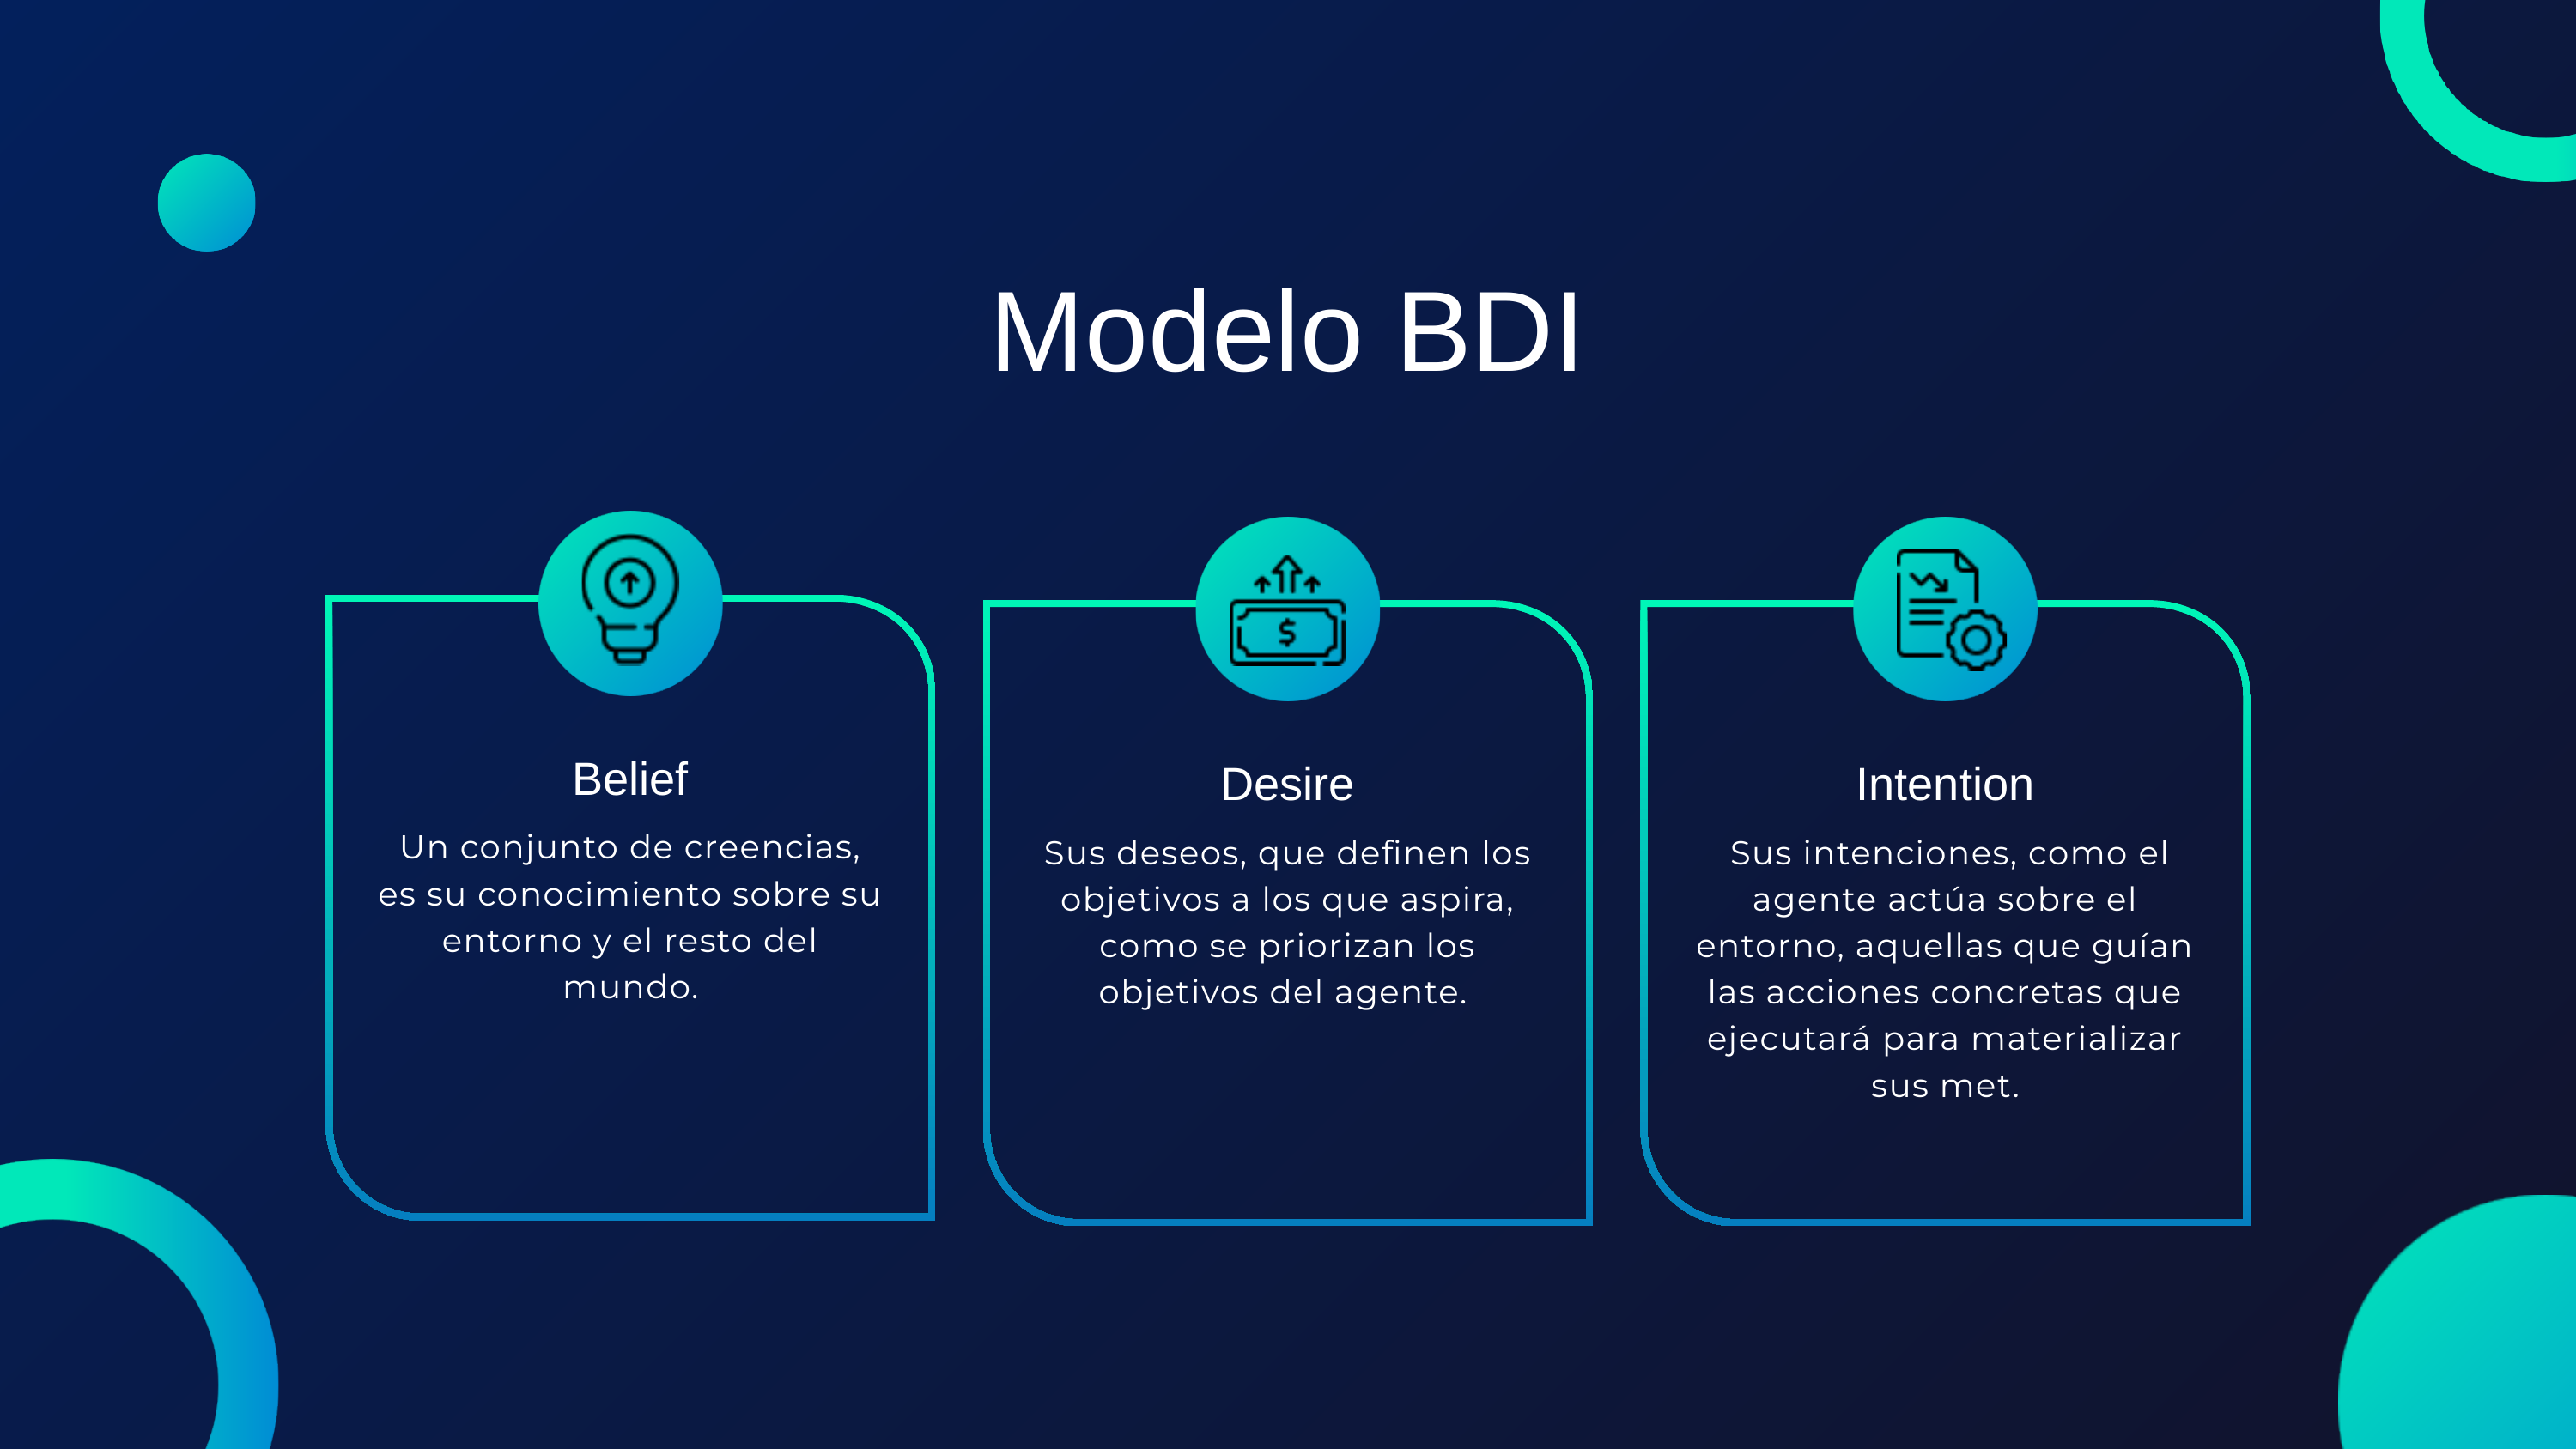

Modelo BDI

Belief
Desire
Intention
Un conjunto de creencias, es su conocimiento sobre su entorno y el resto del mundo.
Sus deseos, que definen los objetivos a los que aspira, como se priorizan los objetivos del agente.
 Sus intenciones, como el agente actúa sobre el entorno, aquellas que guían las acciones concretas que ejecutará para materializar sus met.